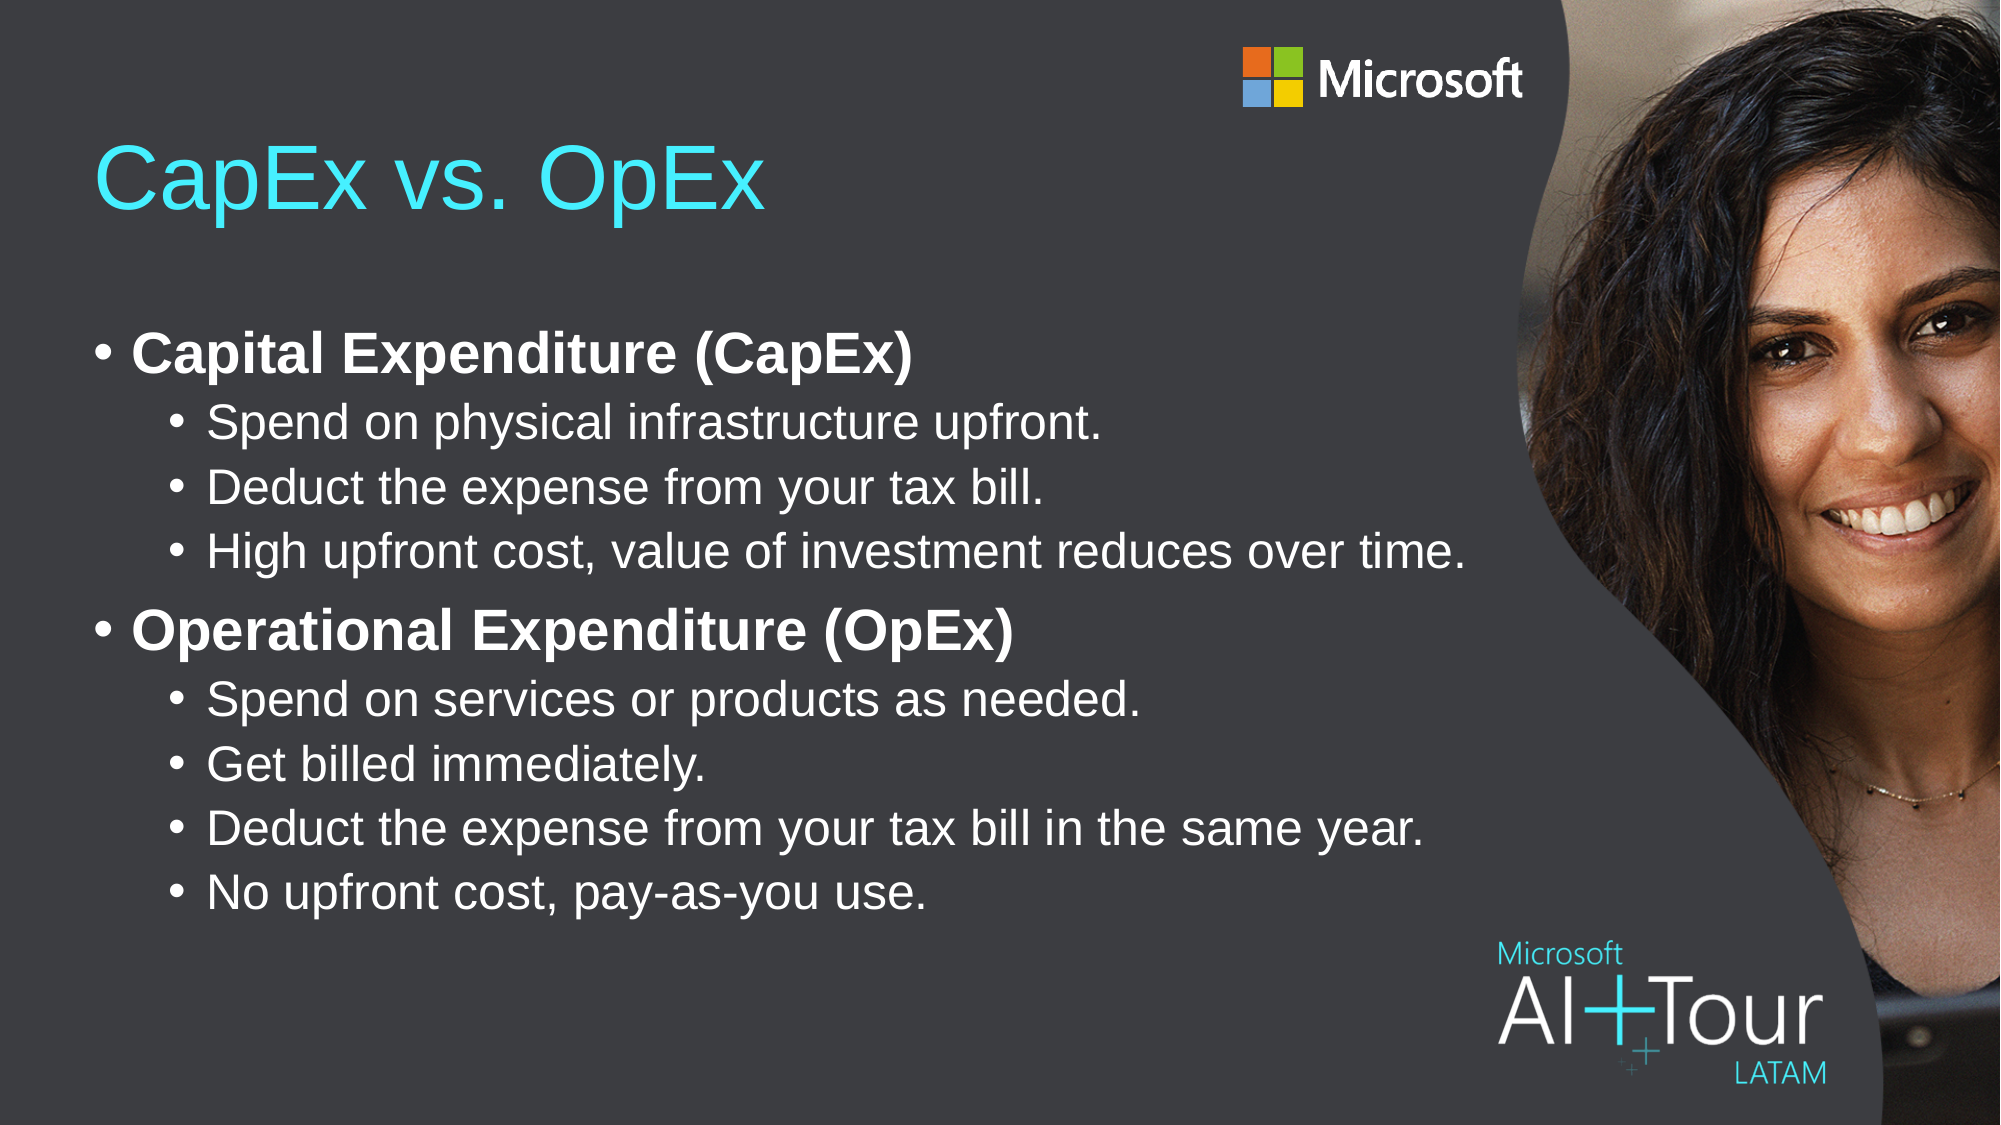

# CapEx vs. OpEx
Capital Expenditure (CapEx)
Spend on physical infrastructure upfront.
Deduct the expense from your tax bill.
High upfront cost, value of investment reduces over time.
Operational Expenditure (OpEx)
Spend on services or products as needed.
Get billed immediately.
Deduct the expense from your tax bill in the same year.
No upfront cost, pay-as-you use.